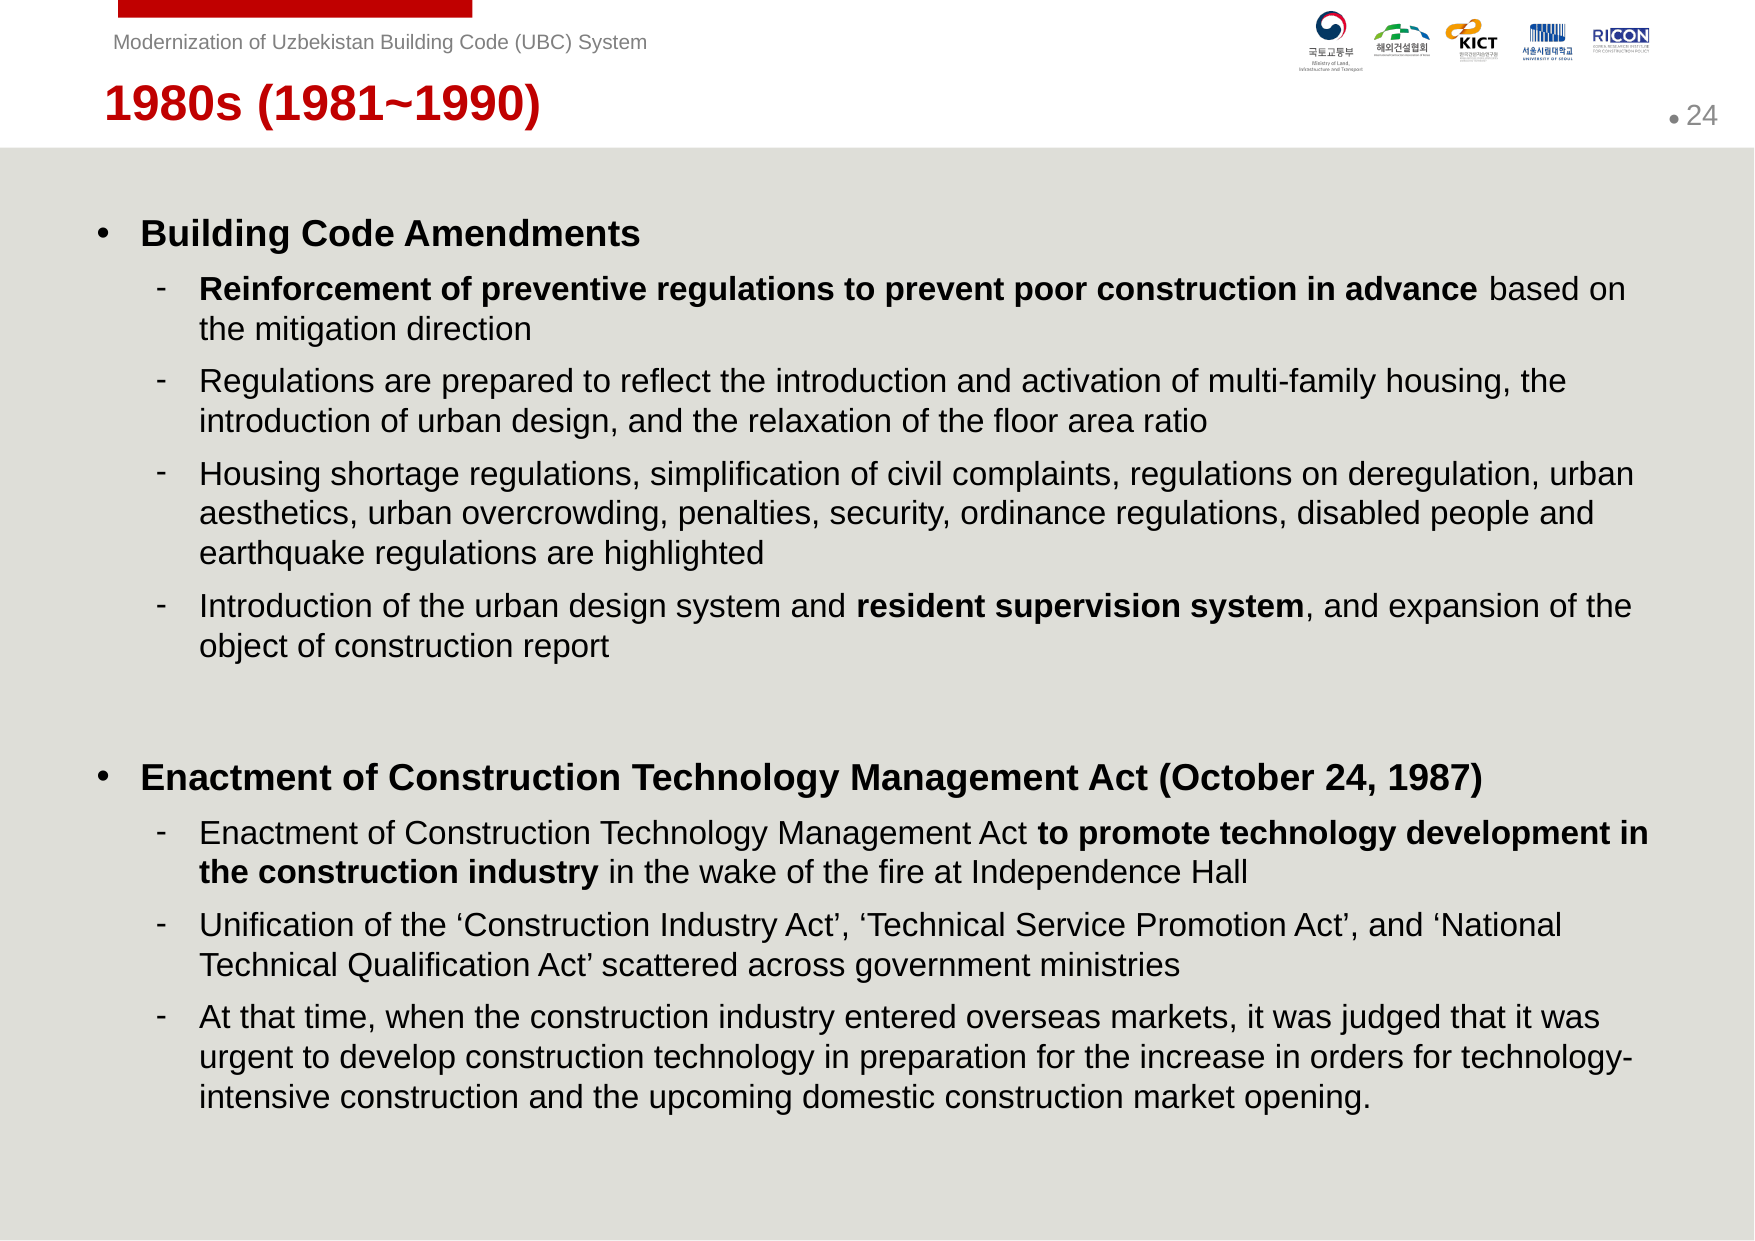

1980s (1981~1990)
Building Code Amendments
Reinforcement of preventive regulations to prevent poor construction in advance based on the mitigation direction
Regulations are prepared to reflect the introduction and activation of multi-family housing, the introduction of urban design, and the relaxation of the floor area ratio
Housing shortage regulations, simplification of civil complaints, regulations on deregulation, urban aesthetics, urban overcrowding, penalties, security, ordinance regulations, disabled people and earthquake regulations are highlighted
Introduction of the urban design system and resident supervision system, and expansion of the object of construction report

Enactment of Construction Technology Management Act (October 24, 1987)
Enactment of Construction Technology Management Act to promote technology development in the construction industry in the wake of the fire at Independence Hall
Unification of the ‘Construction Industry Act’, ‘Technical Service Promotion Act’, and ‘National Technical Qualification Act’ scattered across government ministries
At that time, when the construction industry entered overseas markets, it was judged that it was urgent to develop construction technology in preparation for the increase in orders for technology-intensive construction and the upcoming domestic construction market opening.